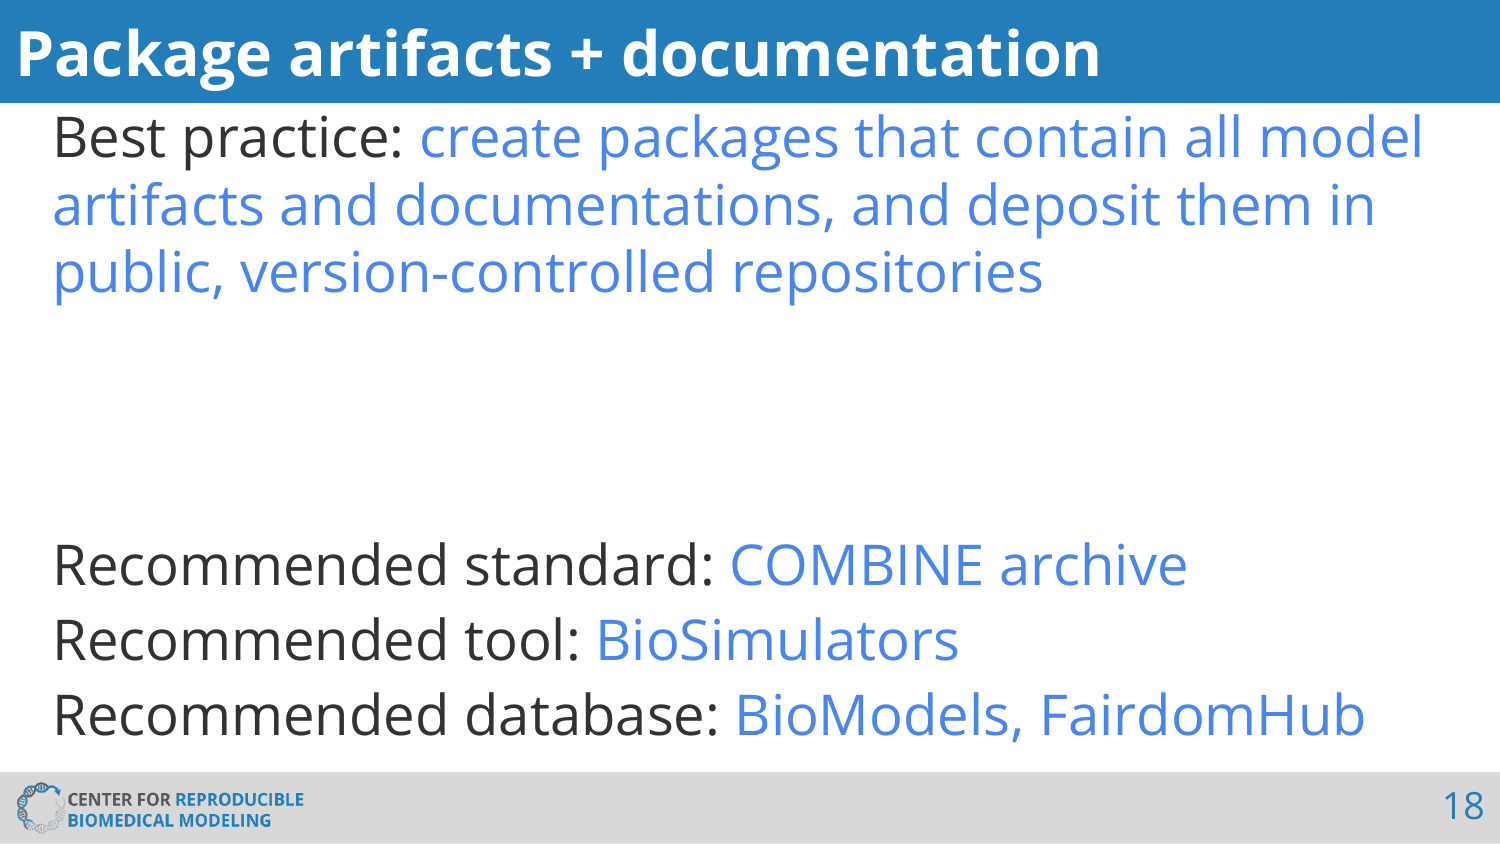

# Package artifacts + documentation
Best practice: create packages that contain all model artifacts and documentations, and deposit them in public, version-controlled repositories

Recommended standard: COMBINE archive
Recommended tool: BioSimulators
Recommended database: BioModels, FairdomHub